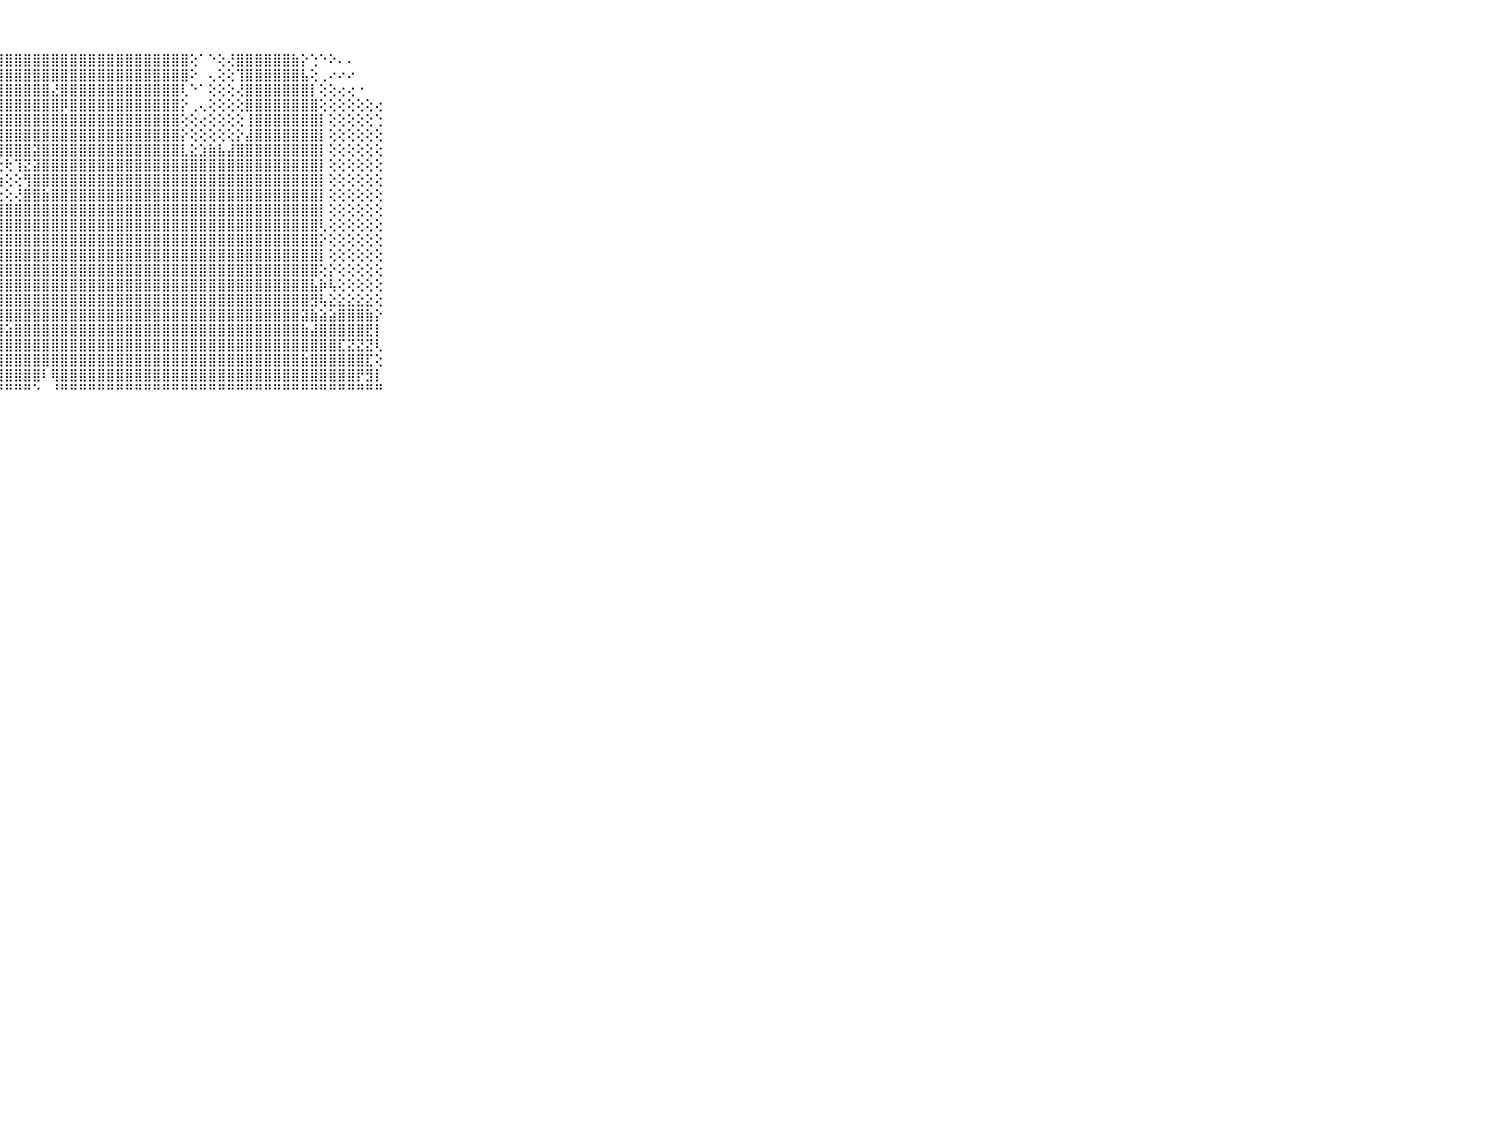

⠀⠀⠀⠀⠀⠀⠀⠀⠀⠀⠀⣧⣷⣾⣿⣧⣿⣯⣿⣿⣿⣿⣿⣿⣿⣿⣿⣿⣿⣿⣿⣿⣿⣿⣿⣿⣿⣿⣿⣿⣿⣿⣿⣿⣿⣿⣿⣿⢕⠁⠑⢕⢜⣿⣿⣿⣿⣿⣿⣷⡕⢑⠑⠕⠄⠄⠀⠀⠀⠀⠀⠀⠀⠀⠀⠀⠀⠀⠀⠀⠀
⠀⠀⠀⠀⠀⠀⠀⠀⠀⠀⠀⣿⡏⢹⣿⡟⢟⣿⣿⣿⣿⣿⣿⣿⣿⣿⣿⣿⣿⣿⣿⣿⣿⣿⣿⣿⣿⣿⣿⣿⣿⣿⣿⣿⣿⣿⣿⣿⠕⠀⢄⢕⢕⢹⣿⣿⣿⣿⣿⣿⣧⢕⢀⠔⠔⠔⠀⠀⠀⠀⠀⠀⠀⠀⠀⠀⠀⠀⠀⠀⠀
⠀⠀⠀⠀⠀⠀⠀⠀⠀⠀⠀⣿⡟⢻⣿⣿⣿⣿⣿⣿⣿⣿⣿⣿⣿⣿⣿⣿⣿⣿⣿⣿⣿⣜⣿⣿⣿⣿⣿⣿⣿⣿⣿⣿⣿⣿⣿⢇⠑⠁⢕⢕⢕⢜⣿⣿⣿⣿⣿⣿⣿⡇⢕⢕⢔⢔⠐⠀⠀⠀⠀⠀⠀⠀⠀⠀⠀⠀⠀⠀⠀
⠀⠀⠀⠀⠀⠀⠀⠀⠀⠀⠀⣿⣷⣧⣼⣿⣿⣿⣿⣿⣷⣾⣿⣿⣿⣿⣿⣿⣿⣿⣿⣿⣿⣿⡿⣿⣿⣿⣿⣿⣿⣿⣿⣿⣿⣿⣿⡕⢀⢄⢕⢕⢕⢕⣿⣿⣿⣿⣿⣿⣿⣿⢕⢕⢕⢕⢕⢕⢔⠀⠀⠀⠀⠀⠀⠀⠀⠀⠀⠀⠀
⠀⠀⠀⠀⠀⠀⠀⠀⠀⠀⠀⡟⣿⣿⣿⣿⣿⣿⣿⣿⣿⣿⣿⣿⣿⣿⣿⣿⣿⣿⣿⣿⣿⣿⣿⣿⣿⣿⣿⣿⣿⣿⣿⣿⣿⣿⣿⢕⢕⢔⢕⢕⢕⢕⢸⣿⣿⣿⣿⣿⣿⣿⡇⢕⢕⢕⢕⢕⢑⠀⠀⠀⠀⠀⠀⠀⠀⠀⠀⠀⠀
⠀⠀⠀⠀⠀⠀⠀⠀⠀⠀⠀⢿⣿⣿⣿⣿⣿⣿⣿⣿⣿⣿⣿⣿⣿⣿⣿⣿⣿⣿⣿⣿⣿⣿⣿⣿⣿⣿⣿⣿⣿⣿⣿⣿⣿⣿⣿⡕⢕⢕⢕⢕⢕⡕⣼⣿⣿⣿⣿⣿⣿⣿⡇⢕⢕⢕⢕⢕⢕⠀⠀⠀⠀⠀⠀⠀⠀⠀⠀⠀⠀
⠀⠀⠀⠀⠀⠀⠀⠀⠀⠀⠀⣿⣿⣿⣿⣿⣿⣿⣿⣿⣻⣽⣿⣿⢿⢿⢿⣿⣿⣿⣿⣽⣿⣿⣿⣿⣿⣿⣿⣿⣿⣿⣿⣿⣿⣿⣿⣇⣕⣱⣷⣧⣼⣿⣿⣿⣿⣿⣿⣿⣿⣿⡇⢕⢕⢕⢕⢕⢕⠀⠀⠀⠀⠀⠀⠀⠀⠀⠀⠀⠀
⠀⠀⠀⠀⠀⠀⠀⠀⠀⠀⠀⣿⣿⣿⣿⣿⣿⣿⣿⢿⠟⠙⢍⢱⢴⢗⢗⢗⢗⢹⣝⣽⣿⣿⣿⣿⣿⣿⣿⣿⣿⣿⣿⣿⣿⣿⣿⣿⣿⣿⣿⣿⣿⣿⣿⣿⣿⣿⣿⣿⣿⣿⡇⢕⢕⢕⢕⢕⢕⠀⠀⠀⠀⠀⠀⠀⠀⠀⠀⠀⠀
⠀⠀⠀⠀⠀⠀⠀⠀⠀⠀⠀⣿⣿⣿⣿⣿⣿⣿⢿⠕⠀⠁⢕⢗⢵⢕⢕⢱⢕⢕⢻⣿⣿⣿⣿⣿⣿⣿⣿⣿⣿⣿⣿⣿⣿⣿⣿⣿⣿⣿⣿⣿⣿⣿⣿⣿⣿⣿⣿⣿⣿⣿⡇⢕⢕⢕⢕⢕⢕⠀⠀⠀⠀⠀⠀⠀⠀⠀⠀⠀⠀
⠀⠀⠀⠀⠀⠀⠀⠀⠀⠀⠀⣸⣿⣿⣿⣿⣽⢏⢅⢔⢵⢜⢝⢕⢑⢑⢕⢕⢕⢜⣿⣿⣷⣿⣿⣿⣿⣿⣿⣿⣿⣿⣿⣿⣿⣿⣿⣿⣿⣿⣿⣿⣿⣿⣿⣿⣿⣿⣿⣿⣿⣿⡇⢕⢕⢕⢕⢕⢕⠀⠀⠀⠀⠀⠀⠀⠀⠀⠀⠀⠀
⠀⠀⠀⠀⠀⠀⠀⠀⠀⠀⠀⣿⣿⣿⣿⣿⣿⡕⢕⢕⣱⣵⣷⣿⣿⣿⣿⣿⣿⣿⣿⣿⣿⣿⣿⣿⣿⣿⣿⣿⣿⣿⣿⣿⣿⣿⣿⣿⣿⣿⣿⣿⣿⣿⣿⣿⣿⣿⣿⣿⣿⣿⡇⢕⢕⢕⢕⢕⢕⠀⠀⠀⠀⠀⠀⠀⠀⠀⠀⠀⠀
⠀⠀⠀⠀⠀⠀⠀⠀⠀⠀⠀⣿⣿⣿⣿⣿⣿⢕⢕⣵⣿⣿⣿⣿⣿⣿⣿⣿⣿⣿⣿⣿⣿⣿⣿⣿⣿⣿⣿⣿⣿⣿⣿⣿⣿⣿⣿⣿⣿⣿⣿⣿⣿⣿⣿⣿⣿⣿⣿⣿⣿⣿⢇⢕⢕⢕⢕⢕⢕⠀⠀⠀⠀⠀⠀⠀⠀⠀⠀⠀⠀
⠀⠀⠀⠀⠀⠀⠀⠀⠀⠀⠀⣿⣿⣿⣿⣿⣷⠕⢱⣿⣿⣿⣿⣿⣿⣿⣿⣿⣿⣿⣿⣿⣿⣿⣿⣿⣿⣿⣿⣿⣿⣿⣿⣿⣿⣿⣿⣿⣿⣿⣿⣿⣿⣿⣿⣿⣿⣿⣿⣿⣿⣿⡕⢕⢕⢕⢕⢕⢕⠀⠀⠀⠀⠀⠀⠀⠀⠀⠀⠀⠀
⠀⠀⠀⠀⠀⠀⠀⠀⠀⠀⠀⣿⢿⣿⣿⣿⣿⢕⢱⣿⣿⣿⣿⣿⣿⣿⣿⣿⣿⣿⣿⣿⣿⣿⣿⣿⣿⣿⣿⣿⣿⣿⣿⣿⣿⣿⣿⣿⣿⣿⣿⣿⣿⣿⣿⣿⣿⣿⣿⣿⣿⣿⡇⢕⢕⢕⢕⢕⢕⠀⠀⠀⠀⠀⠀⠀⠀⠀⠀⠀⠀
⠀⠀⠀⠀⠀⠀⠀⠀⠀⠀⠀⣿⣿⣿⣿⣿⣿⡕⢸⣿⣿⣿⣿⣿⣿⣿⣿⣿⣿⣿⣿⣿⣿⣿⣿⣿⣿⣿⣿⣿⣿⣿⣿⣿⣿⣿⣿⣿⣿⣿⣿⣿⣿⣿⣿⣿⣿⣿⣿⣿⣿⣿⢕⡕⢕⢕⢕⢕⢕⠀⠀⠀⠀⠀⠀⠀⠀⠀⠀⠀⠀
⠀⠀⠀⠀⠀⠀⠀⠀⠀⠀⠀⣿⣿⣿⣿⣿⣿⣷⣼⣿⣿⣿⣿⣿⣿⣿⣿⣿⣿⣿⣿⣿⣿⣿⣿⣿⣿⣿⣿⣿⣿⣿⣿⣿⣿⣿⣿⣿⣿⣿⣿⣿⣿⣿⣿⣿⣿⣿⣿⣿⣿⣧⡷⢧⢕⢕⢕⢕⢕⠀⠀⠀⠀⠀⠀⠀⠀⠀⠀⠀⠀
⠀⠀⠀⠀⠀⠀⠀⠀⠀⠀⠀⣿⣿⣿⣿⣿⣿⣿⣿⣿⣿⣿⣿⣿⣿⣿⣯⣽⣿⣿⣿⣿⣿⣿⣿⣿⣿⣿⣿⣿⣿⣿⣿⣿⣿⣿⣿⣿⣿⣿⣿⣿⣿⣿⣿⣿⣿⣿⣿⣿⣿⣻⢧⣕⣕⣕⣕⣕⢕⠀⠀⠀⠀⠀⠀⠀⠀⠀⠀⠀⠀
⠀⠀⠀⠀⠀⠀⠀⠀⠀⠀⠀⣿⣿⣿⣿⣿⣿⣿⣿⣿⣿⣿⣿⣿⡿⣿⣿⢿⣿⣿⣿⣿⣿⣿⣿⣿⣿⣿⣿⣿⣿⣿⣿⣿⣿⣿⣿⣿⣿⣿⣿⣿⣿⣿⣿⣿⣿⣿⣿⣿⣽⣷⣵⣵⣿⣿⣿⣷⡕⠀⠀⠀⠀⠀⠀⠀⠀⠀⠀⠀⠀
⠀⠀⠀⠀⠀⠀⠀⠀⠀⠀⠀⣿⣿⣿⣿⣿⣿⣿⣿⣿⣿⣿⣿⣽⣽⣝⣟⣽⣵⣿⣿⣿⣿⣿⣿⣿⣿⣿⣿⣿⣿⣿⣿⣿⣿⣿⣿⣿⣿⣿⣿⣿⣿⣿⣿⣿⣿⣿⣿⣿⣷⣼⣿⣿⣿⣿⣿⣟⡇⠀⠀⠀⠀⠀⠀⠀⠀⠀⠀⠀⠀
⠀⠀⠀⠀⠀⠀⠀⠀⠀⠀⠀⣿⣿⣿⣿⣿⣿⣿⣿⡿⣿⣿⣿⣿⣿⣿⣿⣿⣿⣿⣿⣿⣿⣿⣿⣿⣿⣿⣿⣿⣿⣿⣿⣿⣿⣿⣿⣿⣿⣿⣿⣿⣿⣿⣿⣿⣿⣿⣿⣿⣿⣿⣿⣿⣏⣝⣝⣝⢇⠀⠀⠀⠀⠀⠀⠀⠀⠀⠀⠀⠀
⠀⠀⠀⠀⠀⠀⠀⠀⠀⠀⠀⣿⣿⣿⣿⣿⣿⣿⡟⢕⣿⣿⣿⣿⣿⣿⣿⣿⣿⣿⣿⣿⣿⣿⣿⣿⣿⣿⣿⣿⣿⣿⣿⣿⣿⣿⣿⣿⣿⣿⣿⣿⣿⣿⣿⣿⣿⣿⣿⣿⣷⣿⣿⣿⣿⣿⣿⣏⢕⠀⠀⠀⠀⠀⠀⠀⠀⠀⠀⠀⠀
⠀⠀⠀⠀⠀⠀⠀⠀⠀⠀⠀⣿⣿⣿⣿⣿⣿⣿⢅⢕⢻⣿⣿⡿⢿⢿⢿⣿⣿⣿⣿⣿⠇⢿⣿⣿⣿⣿⣿⣿⣿⣿⣿⣿⣿⣿⣿⣿⣿⣿⣿⣿⣿⣿⣿⣿⣿⣿⣿⣿⣿⣿⣿⣿⣿⣿⡟⣻⡇⠀⠀⠀⠀⠀⠀⠀⠀⠀⠀⠀⠀
⠀⠀⠀⠀⠀⠀⠀⠀⠀⠀⠀⠛⠛⠛⠛⠛⠛⠛⠑⠁⠘⠛⠛⠛⠃⠑⠘⠛⠛⠛⠛⠑⠀⠘⠛⠛⠛⠛⠛⠛⠛⠛⠛⠛⠛⠛⠛⠛⠛⠛⠛⠛⠛⠛⠛⠛⠛⠛⠛⠛⠛⠛⠛⠛⠛⠛⠛⠛⠛⠀⠀⠀⠀⠀⠀⠀⠀⠀⠀⠀⠀